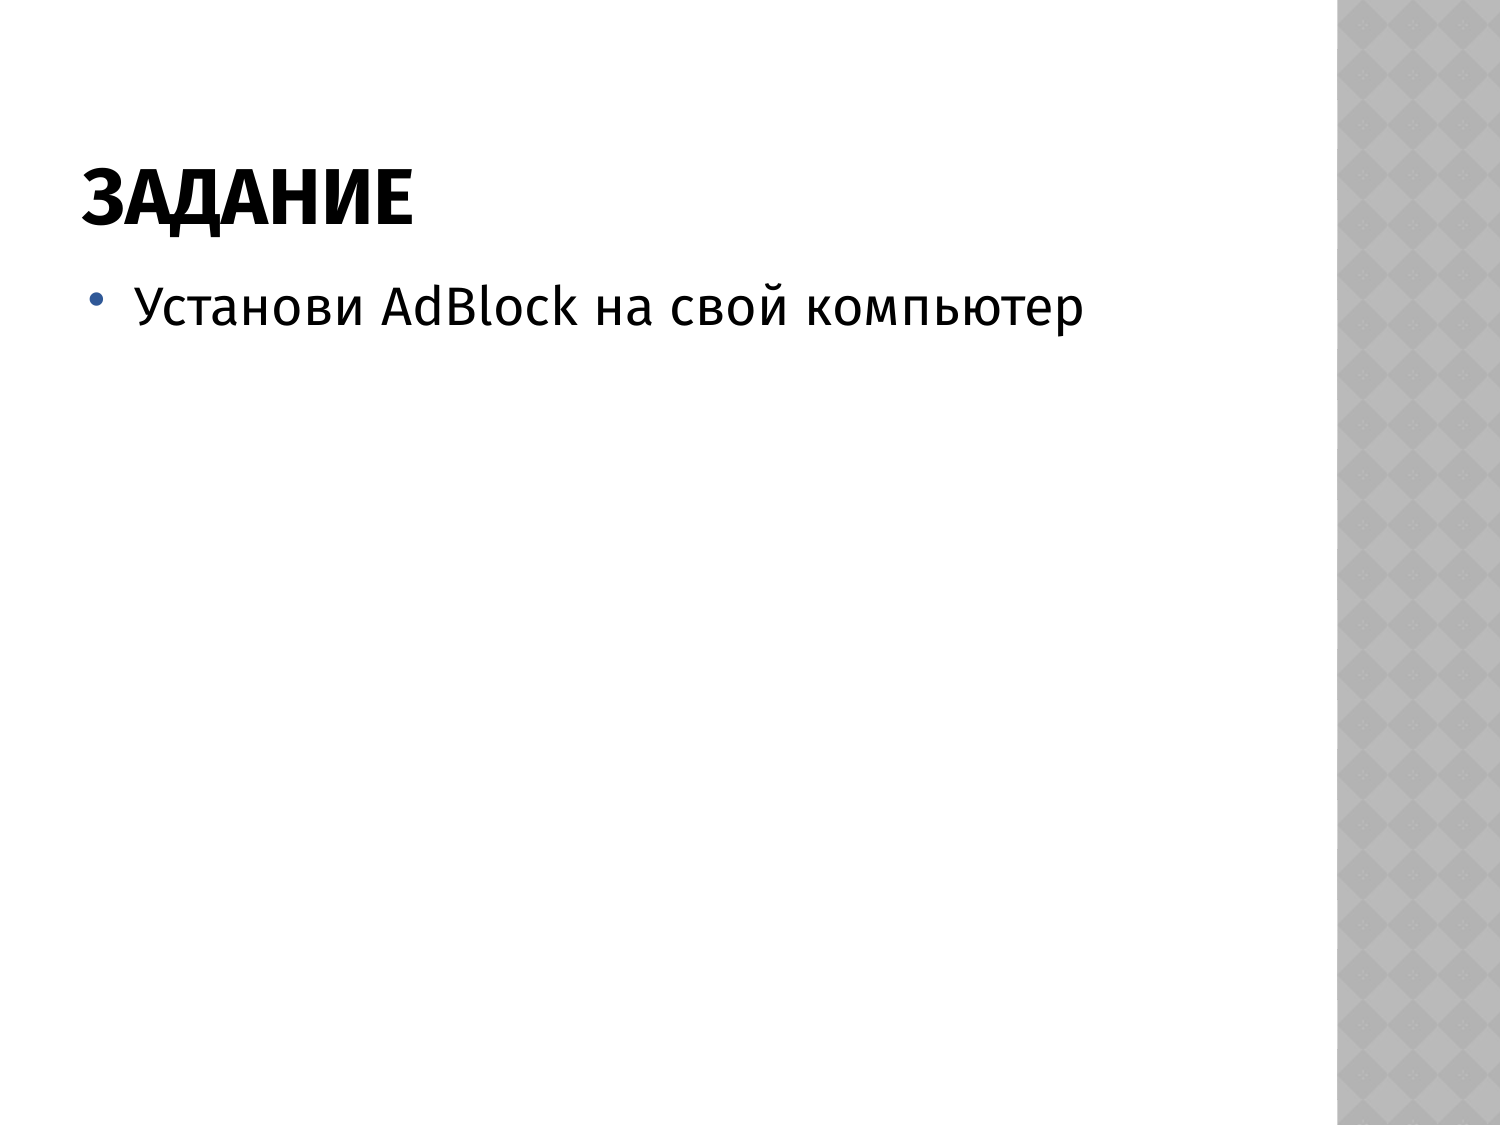

# Задание
Установи AdBlock на свой компьютер